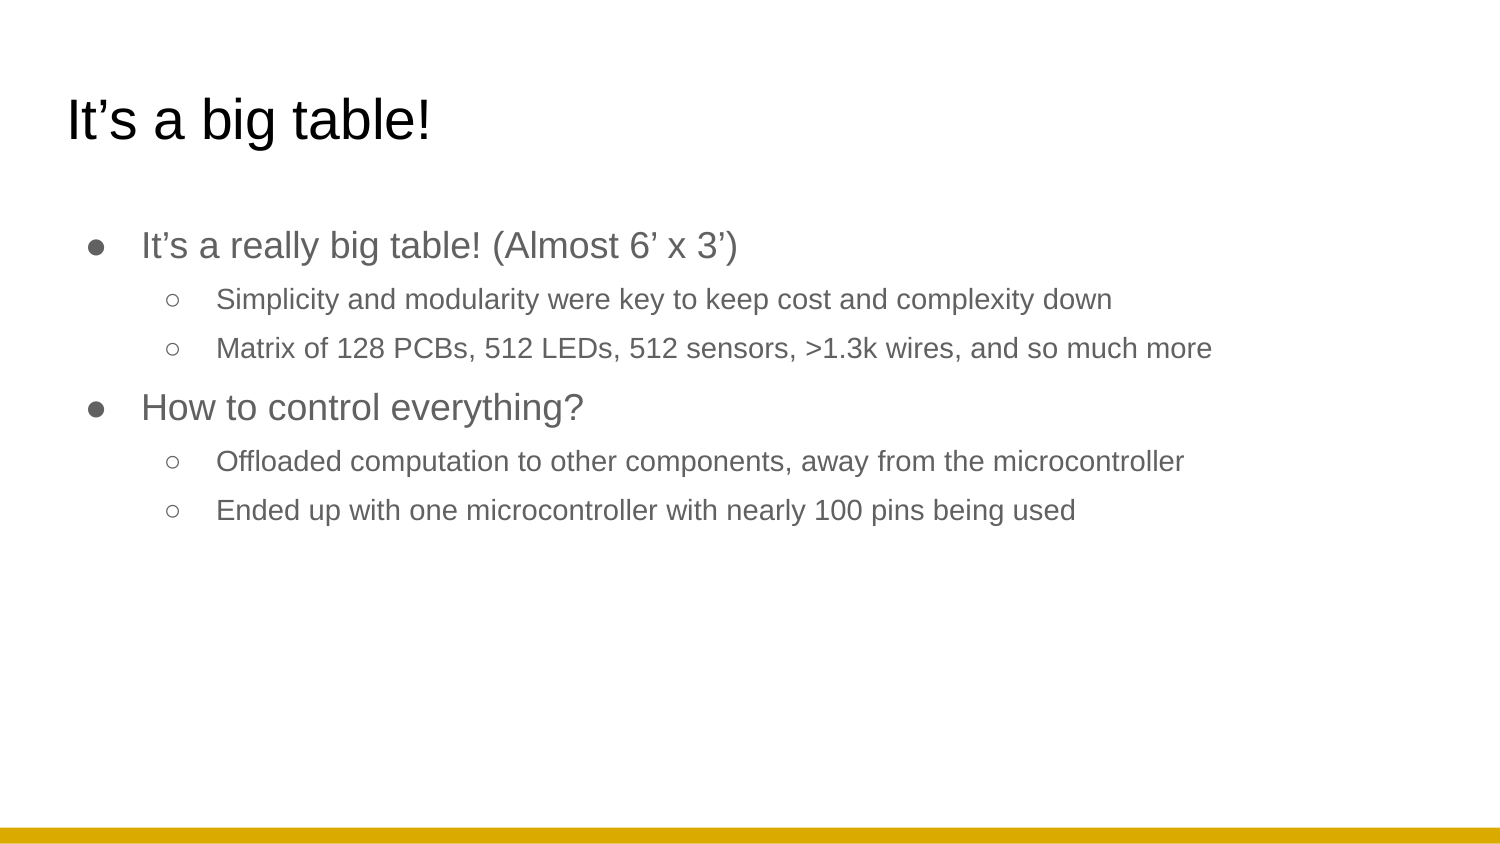

# It’s a big table!
It’s a really big table! (Almost 6’ x 3’)
Simplicity and modularity were key to keep cost and complexity down
Matrix of 128 PCBs, 512 LEDs, 512 sensors, >1.3k wires, and so much more
How to control everything?
Offloaded computation to other components, away from the microcontroller
Ended up with one microcontroller with nearly 100 pins being used